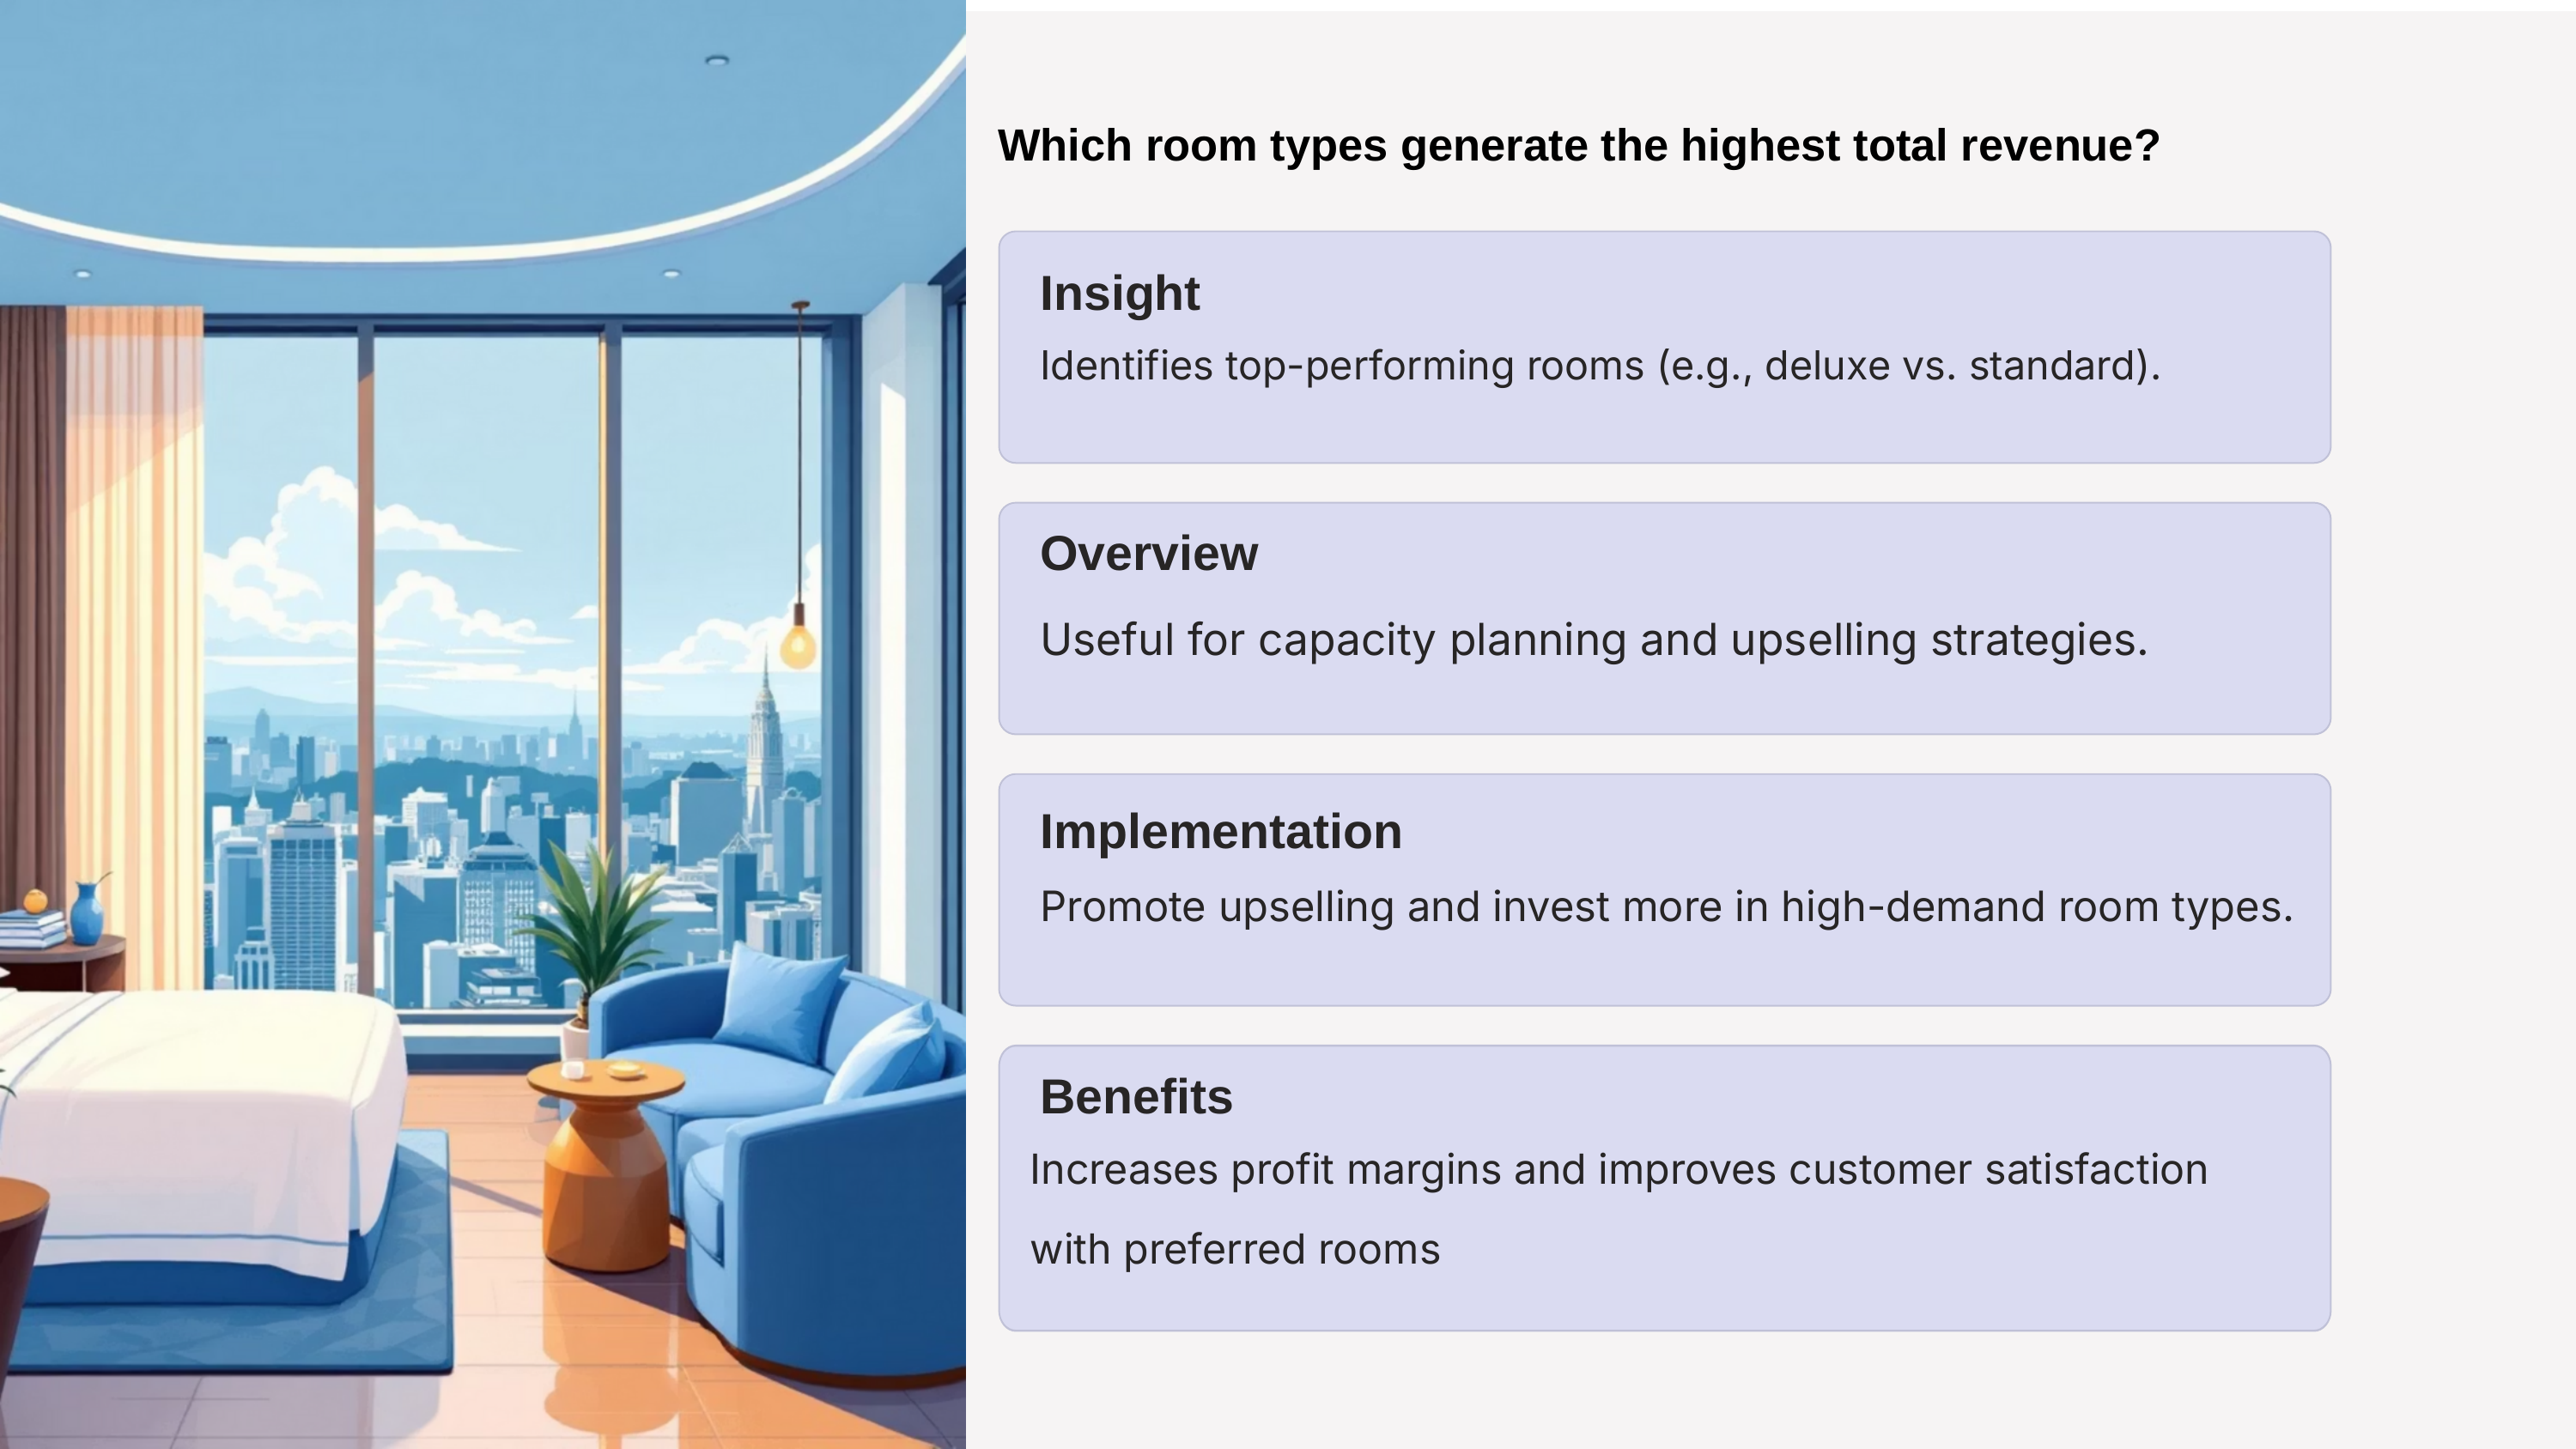

Which room types generate the highest total revenue?

Insight
Identifies top-performing rooms (e.g., deluxe vs. standard).

Overview
Useful for capacity planning and upselling strategies.

Implementation
Promote upselling and invest more in high-demand room types.

Benefits
Increases profit margins and improves customer satisfaction with preferred rooms